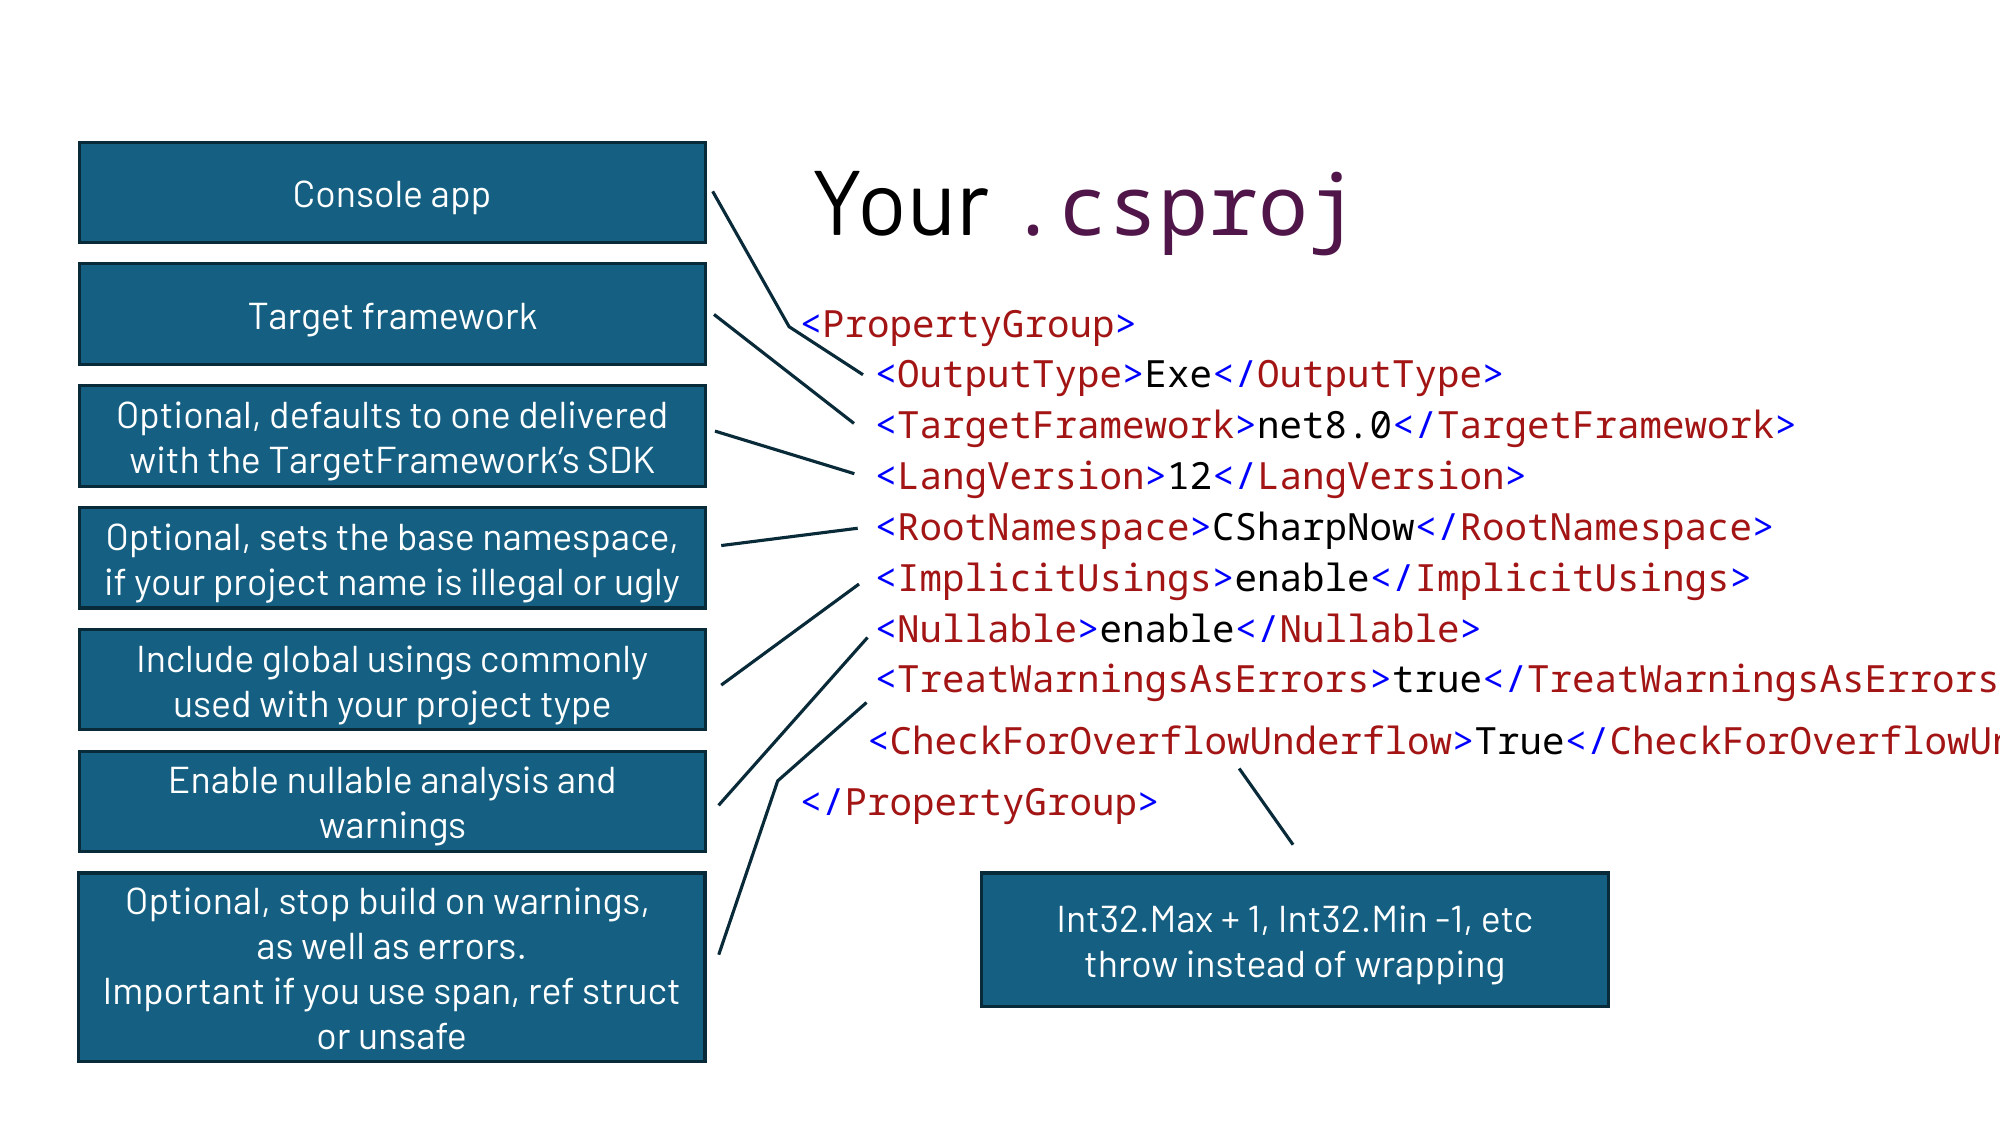

# Your .csproj
Console app
Target framework
<PropertyGroup>
<OutputType>Exe</OutputType>
<TargetFramework>net8.0</TargetFramework>
<LangVersion>12</LangVersion>
<RootNamespace>CSharpNow</RootNamespace>
<ImplicitUsings>enable</ImplicitUsings>
<Nullable>enable</Nullable>
<TreatWarningsAsErrors>true</TreatWarningsAsErrors>
   <CheckForOverflowUnderflow>True</CheckForOverflowUnderflow>
</PropertyGroup>
Optional, defaults to one delivered with the TargetFramework’s SDK
Optional, sets the base namespace, if your project name is illegal or ugly
Include global usings commonly used with your project type
Enable nullable analysis and warnings
Int32.Max + 1, Int32.Min -1, etc
throw instead of wrapping
Optional, stop build on warnings,
as well as errors.
Important if you use span, ref struct or unsafe